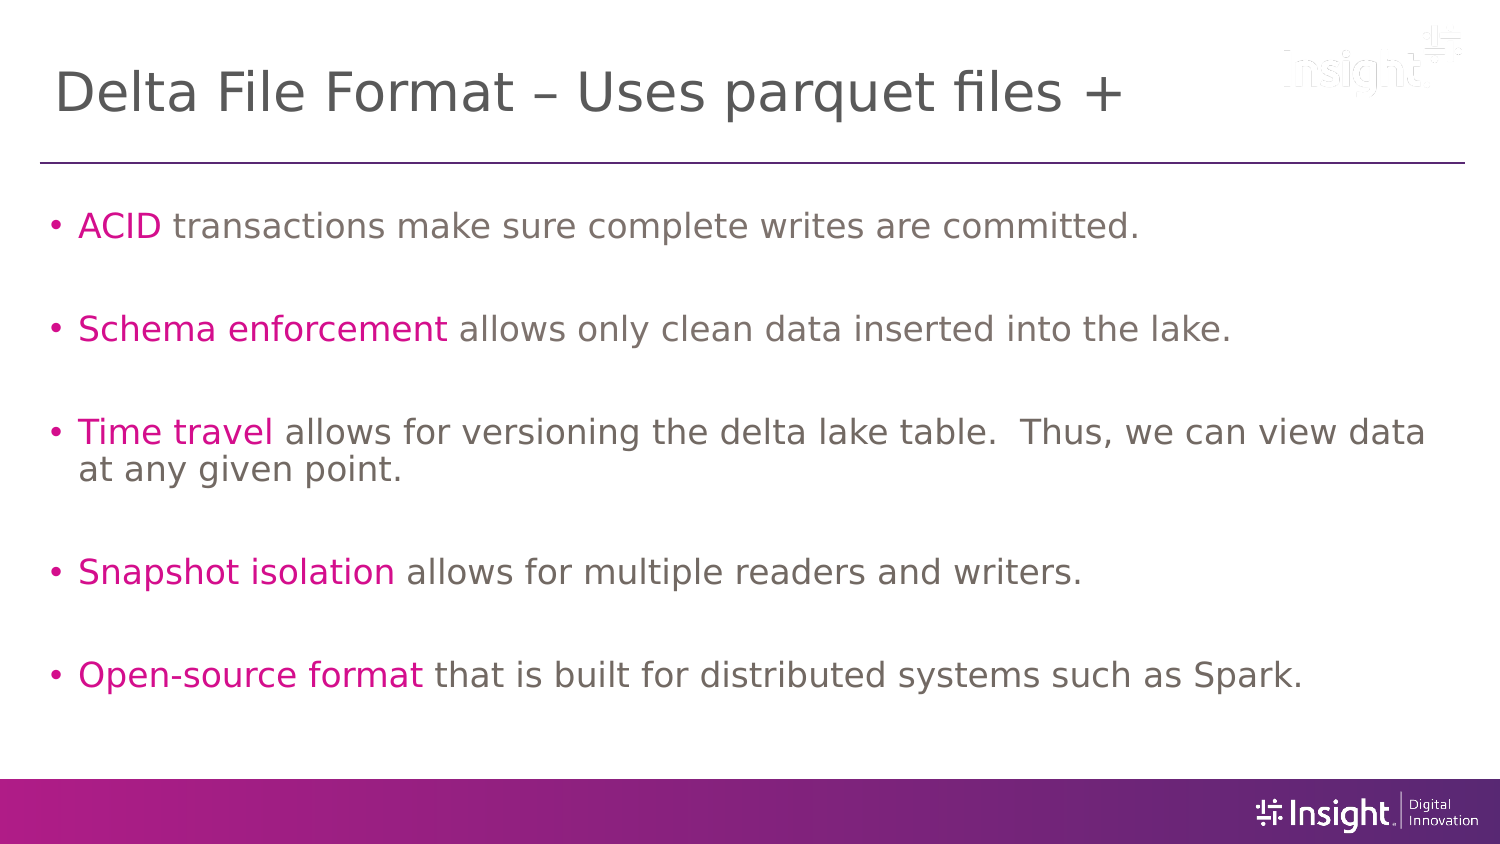

# Delta File Format – Uses parquet files +
ACID transactions make sure complete writes are committed.

Schema enforcement allows only clean data inserted into the lake.

Time travel allows for versioning the delta lake table.  Thus, we can view data at any given point.

Snapshot isolation allows for multiple readers and writers.

Open-source format that is built for distributed systems such as Spark.